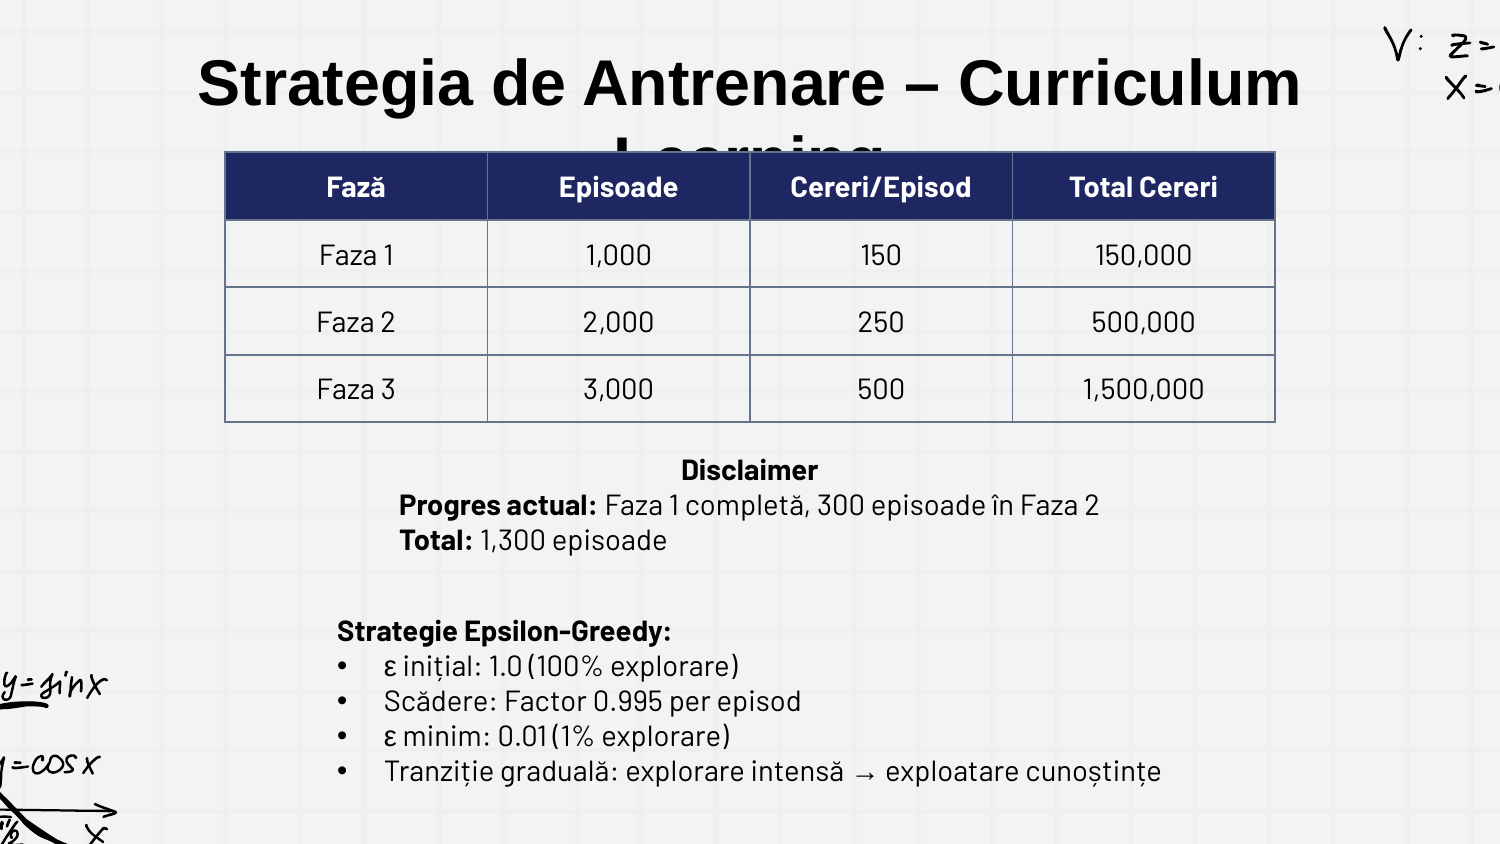

# Strategia de Antrenare – Curriculum Learning
| Fază | Episoade | Cereri/Episod | Total Cereri |
| --- | --- | --- | --- |
| Faza 1 | 1,000 | 150 | 150,000 |
| Faza 2 | 2,000 | 250 | 500,000 |
| Faza 3 | 3,000 | 500 | 1,500,000 |
Disclaimer
Progres actual: Faza 1 completă, 300 episoade în Faza 2
Total: 1,300 episoade
Strategie Epsilon-Greedy:
ε inițial: 1.0 (100% explorare)
Scădere: Factor 0.995 per episod
ε minim: 0.01 (1% explorare)
Tranziție graduală: explorare intensă → exploatare cunoștințe